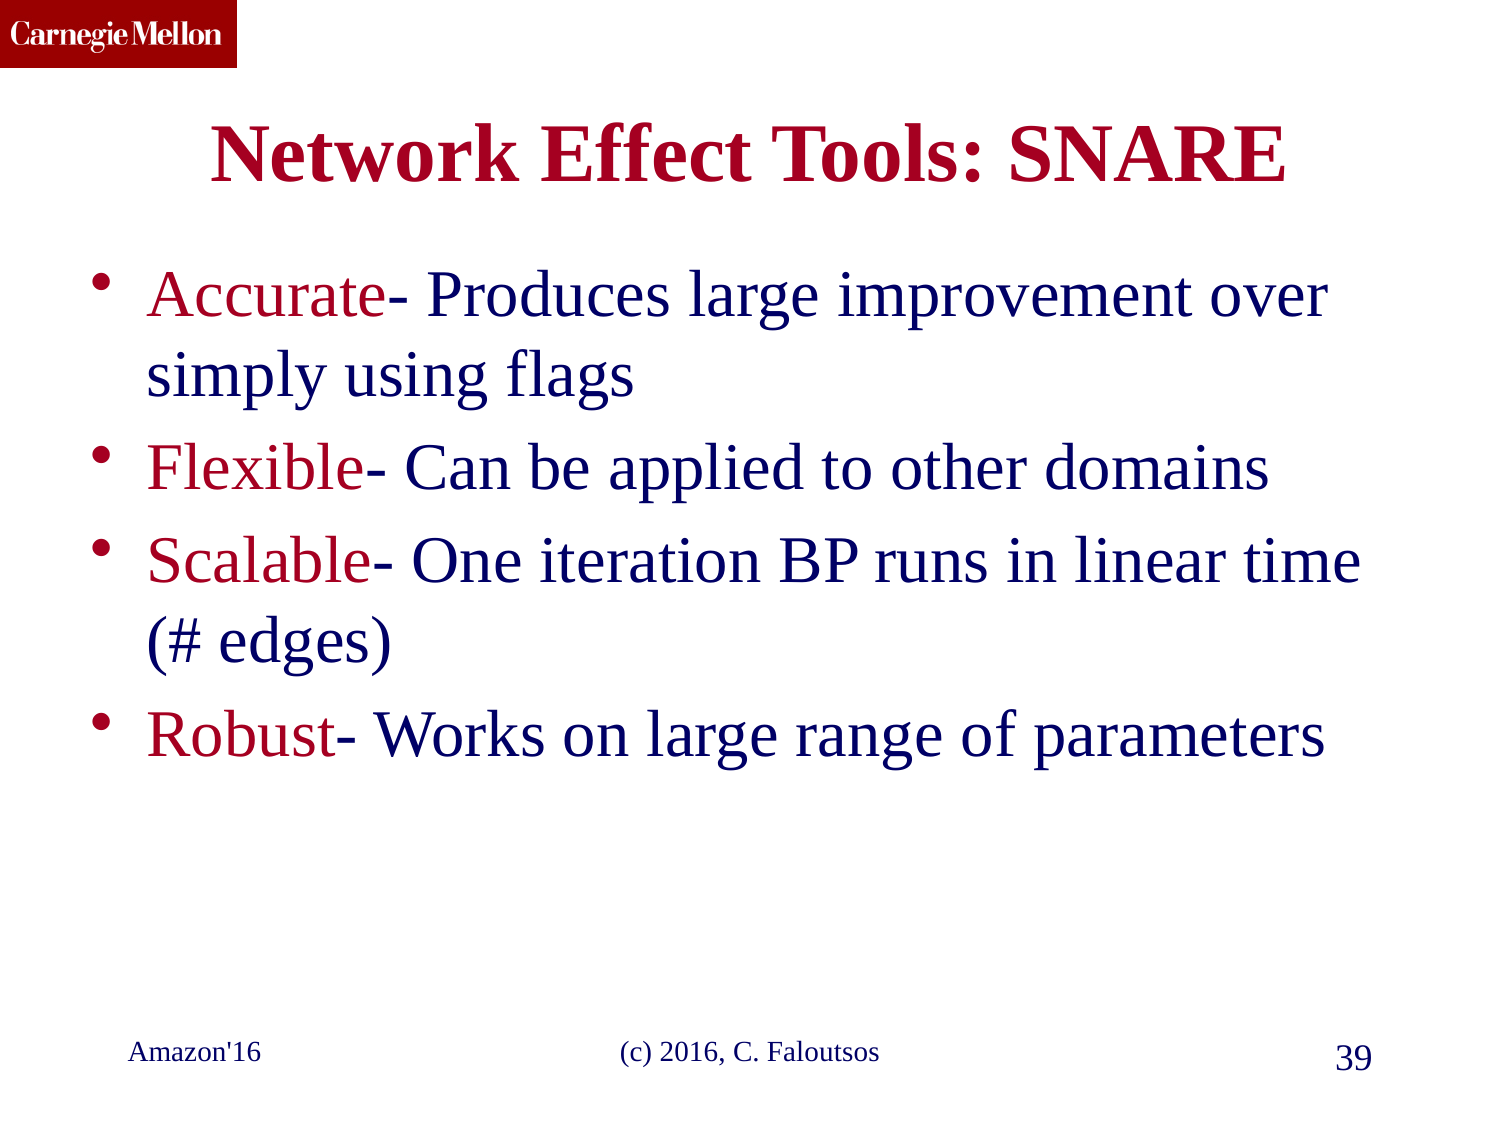

# Network Effect Tools: SNARE
Accurate- Produces large improvement over simply using flags
Flexible- Can be applied to other domains
Scalable- One iteration BP runs in linear time (# edges)
Robust- Works on large range of parameters

Amazon'16
(c) 2016, C. Faloutsos
39